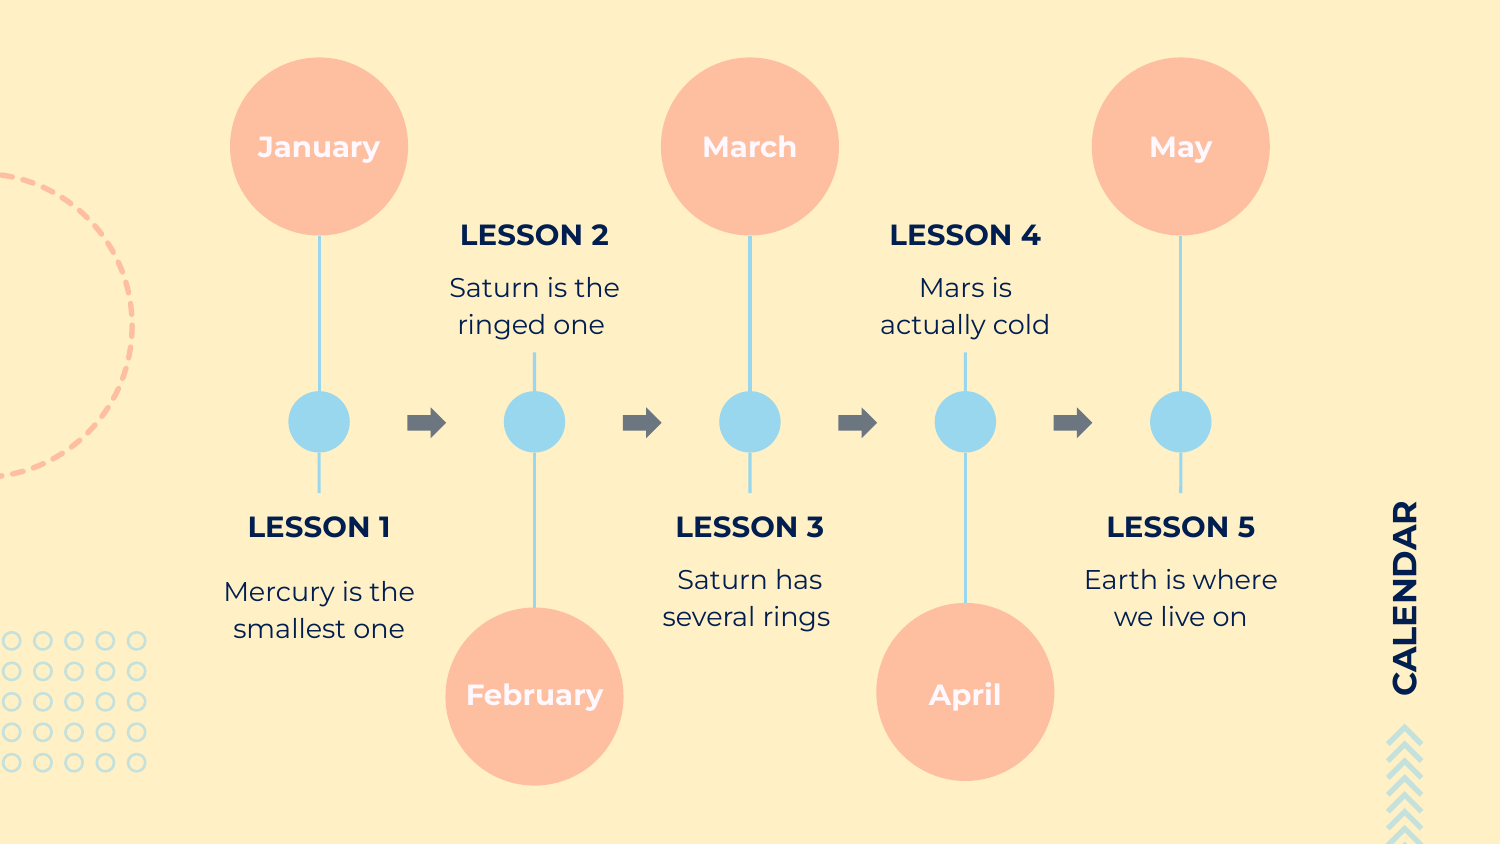

# CALENDAR
January
March
May
LESSON 2
LESSON 4
Saturn is the ringed one
Mars is actually cold

LESSON 1
LESSON 3
LESSON 5
Saturn has several rings
Earth is where we live on
Mercury is the smallest one

February
April